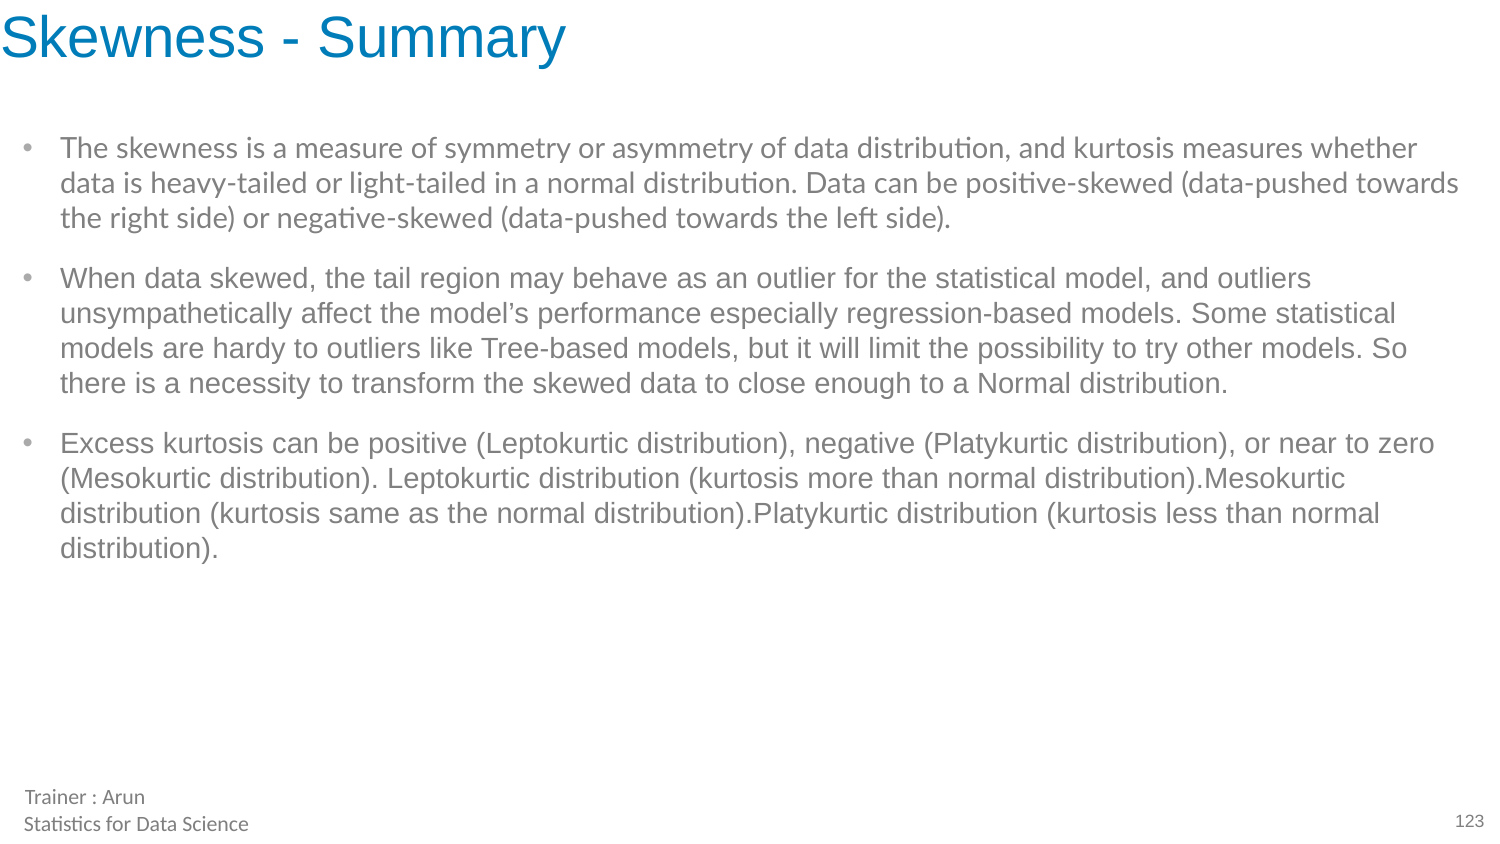

# Skewness - Summary
The skewness is a measure of symmetry or asymmetry of data distribution, and kurtosis measures whether data is heavy-tailed or light-tailed in a normal distribution. Data can be positive-skewed (data-pushed towards the right side) or negative-skewed (data-pushed towards the left side).
When data skewed, the tail region may behave as an outlier for the statistical model, and outliers unsympathetically affect the model’s performance especially regression-based models. Some statistical models are hardy to outliers like Tree-based models, but it will limit the possibility to try other models. So there is a necessity to transform the skewed data to close enough to a Normal distribution.
Excess kurtosis can be positive (Leptokurtic distribution), negative (Platykurtic distribution), or near to zero (Mesokurtic distribution). Leptokurtic distribution (kurtosis more than normal distribution).Mesokurtic distribution (kurtosis same as the normal distribution).Platykurtic distribution (kurtosis less than normal distribution).